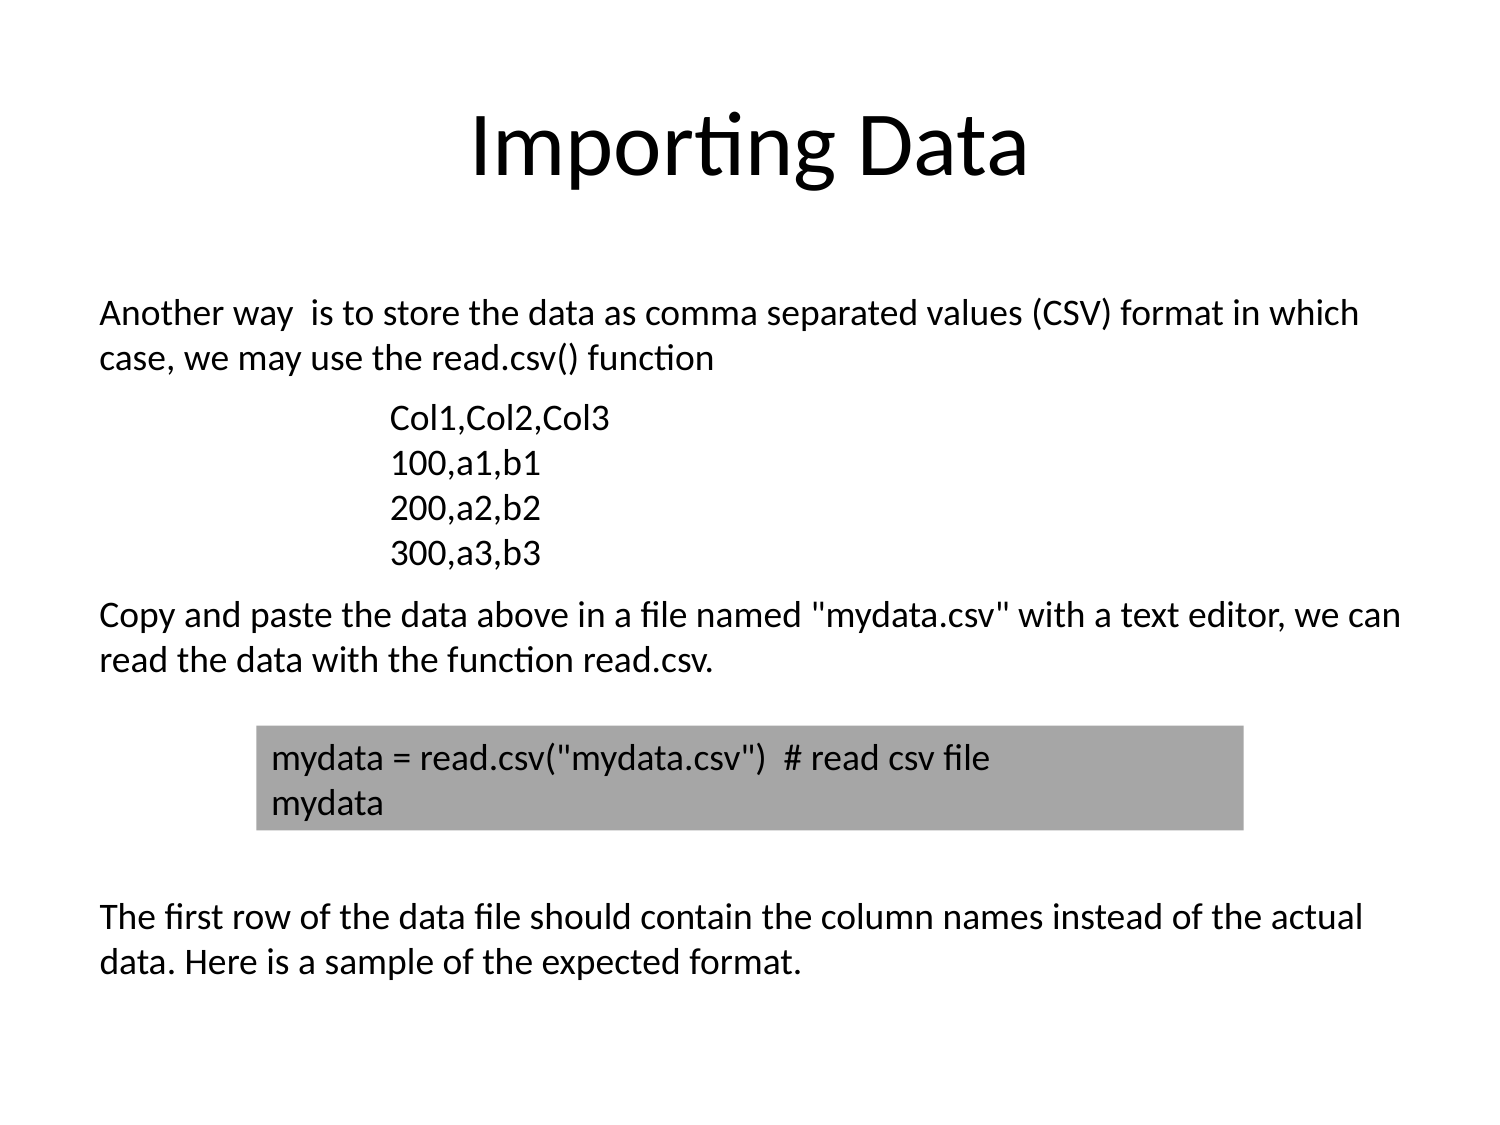

# Importing Data
Another way  is to store the data as comma separated values (CSV) format in which case, we may use the read.csv() function
Col1,Col2,Col3
100,a1,b1
200,a2,b2
300,a3,b3
Copy and paste the data above in a file named "mydata.csv" with a text editor, we can read the data with the function read.csv.
mydata = read.csv("mydata.csv")  # read csv file
mydata
The first row of the data file should contain the column names instead of the actual data. Here is a sample of the expected format.